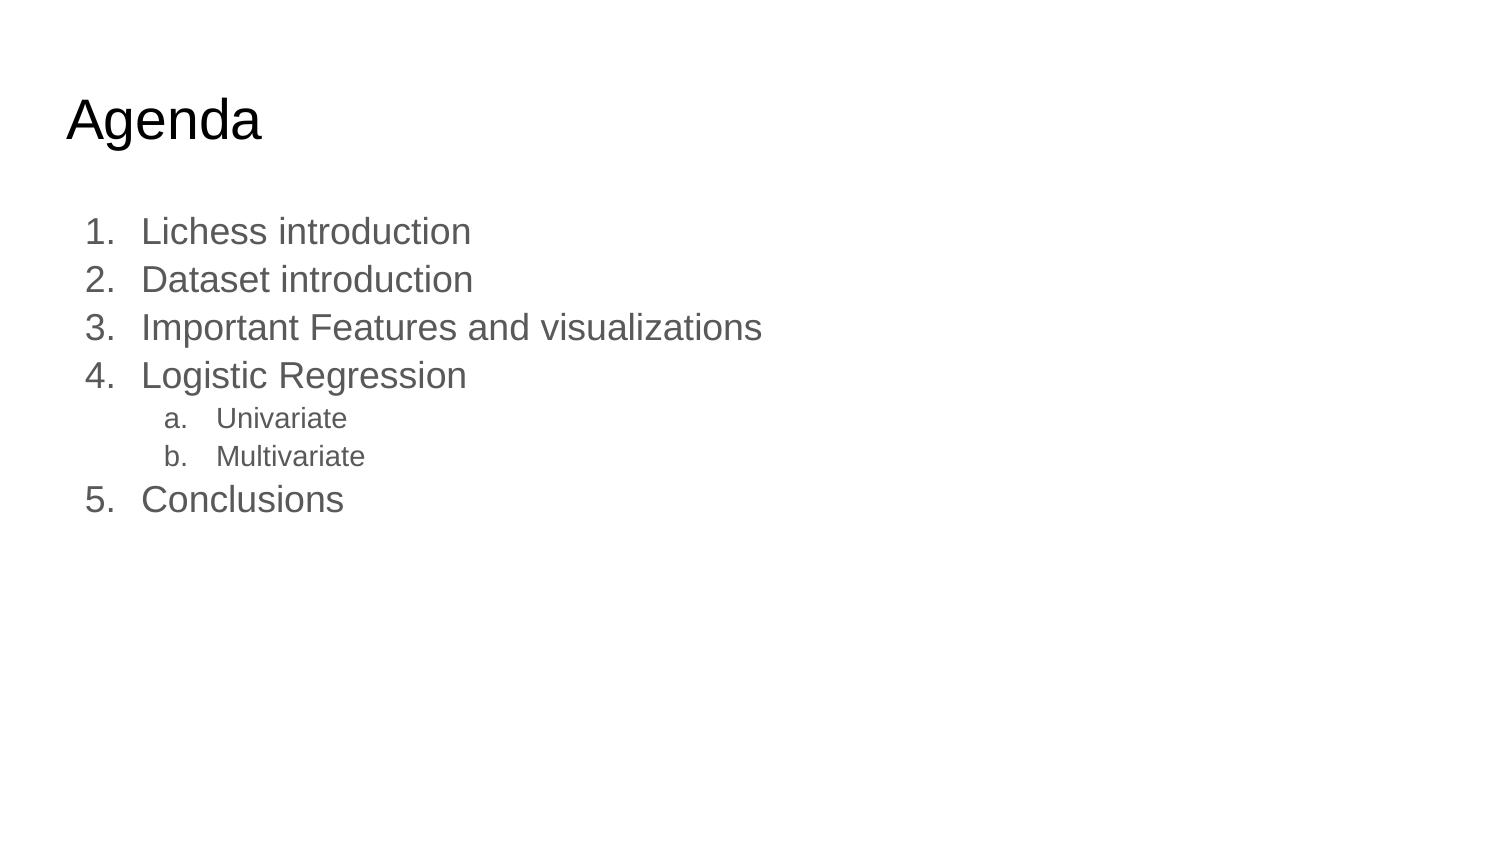

# Agenda
Lichess introduction
Dataset introduction
Important Features and visualizations
Logistic Regression
Univariate
Multivariate
Conclusions